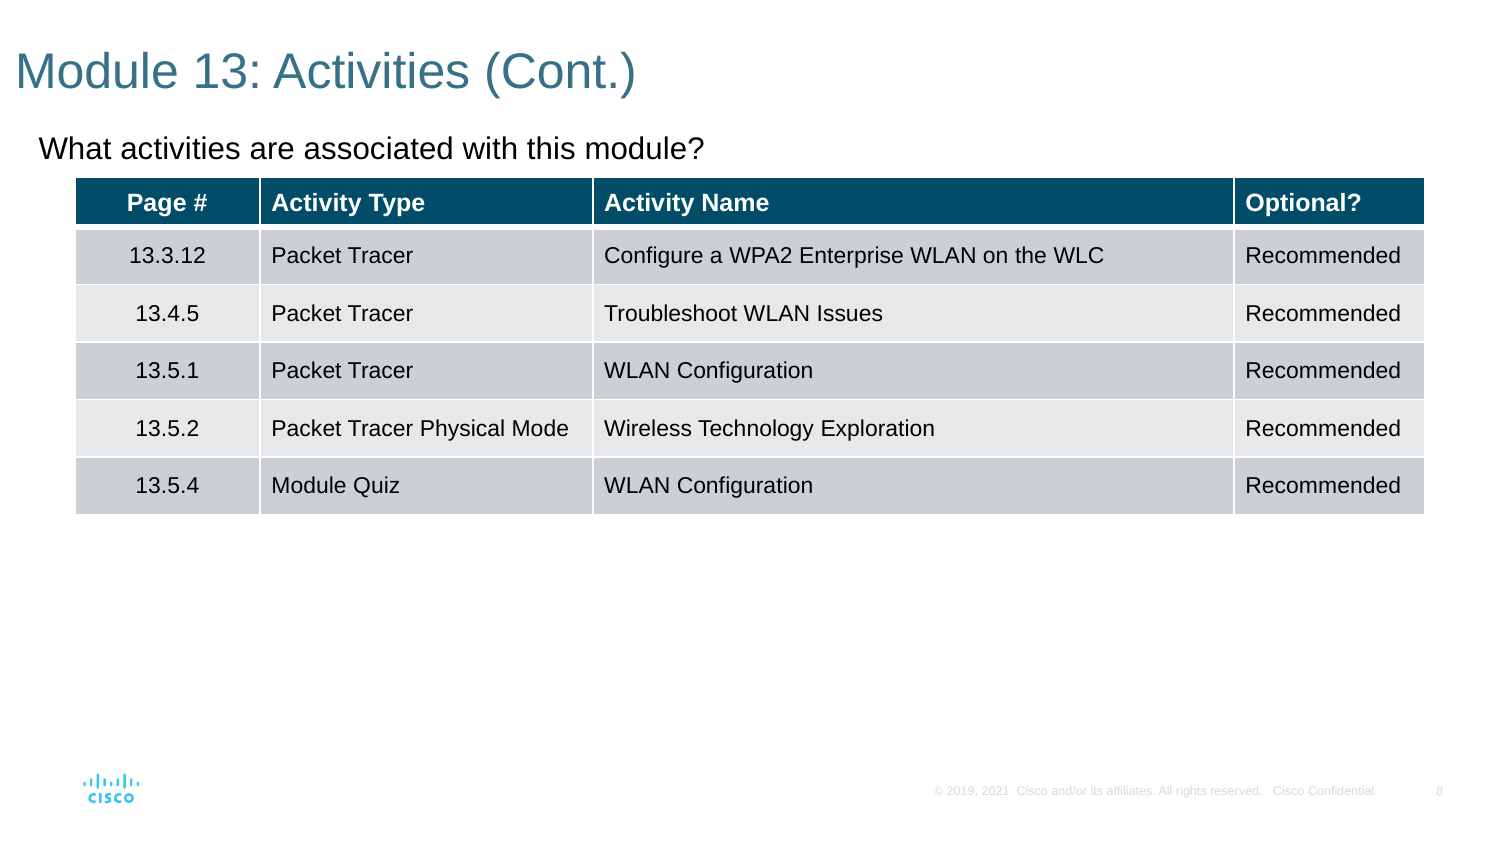

# Module 13: Activities (Cont.)
What activities are associated with this module?

| Page # | Activity Type | Activity Name | Optional? |
| --- | --- | --- | --- |
| 13.3.12 | Packet Tracer | Configure a WPA2 Enterprise WLAN on the WLC | Recommended |
| 13.4.5 | Packet Tracer | Troubleshoot WLAN Issues | Recommended |
| 13.5.1 | Packet Tracer | WLAN Configuration | Recommended |
| 13.5.2 | Packet Tracer Physical Mode | Wireless Technology Exploration | Recommended |
| 13.5.4 | Module Quiz | WLAN Configuration | Recommended |